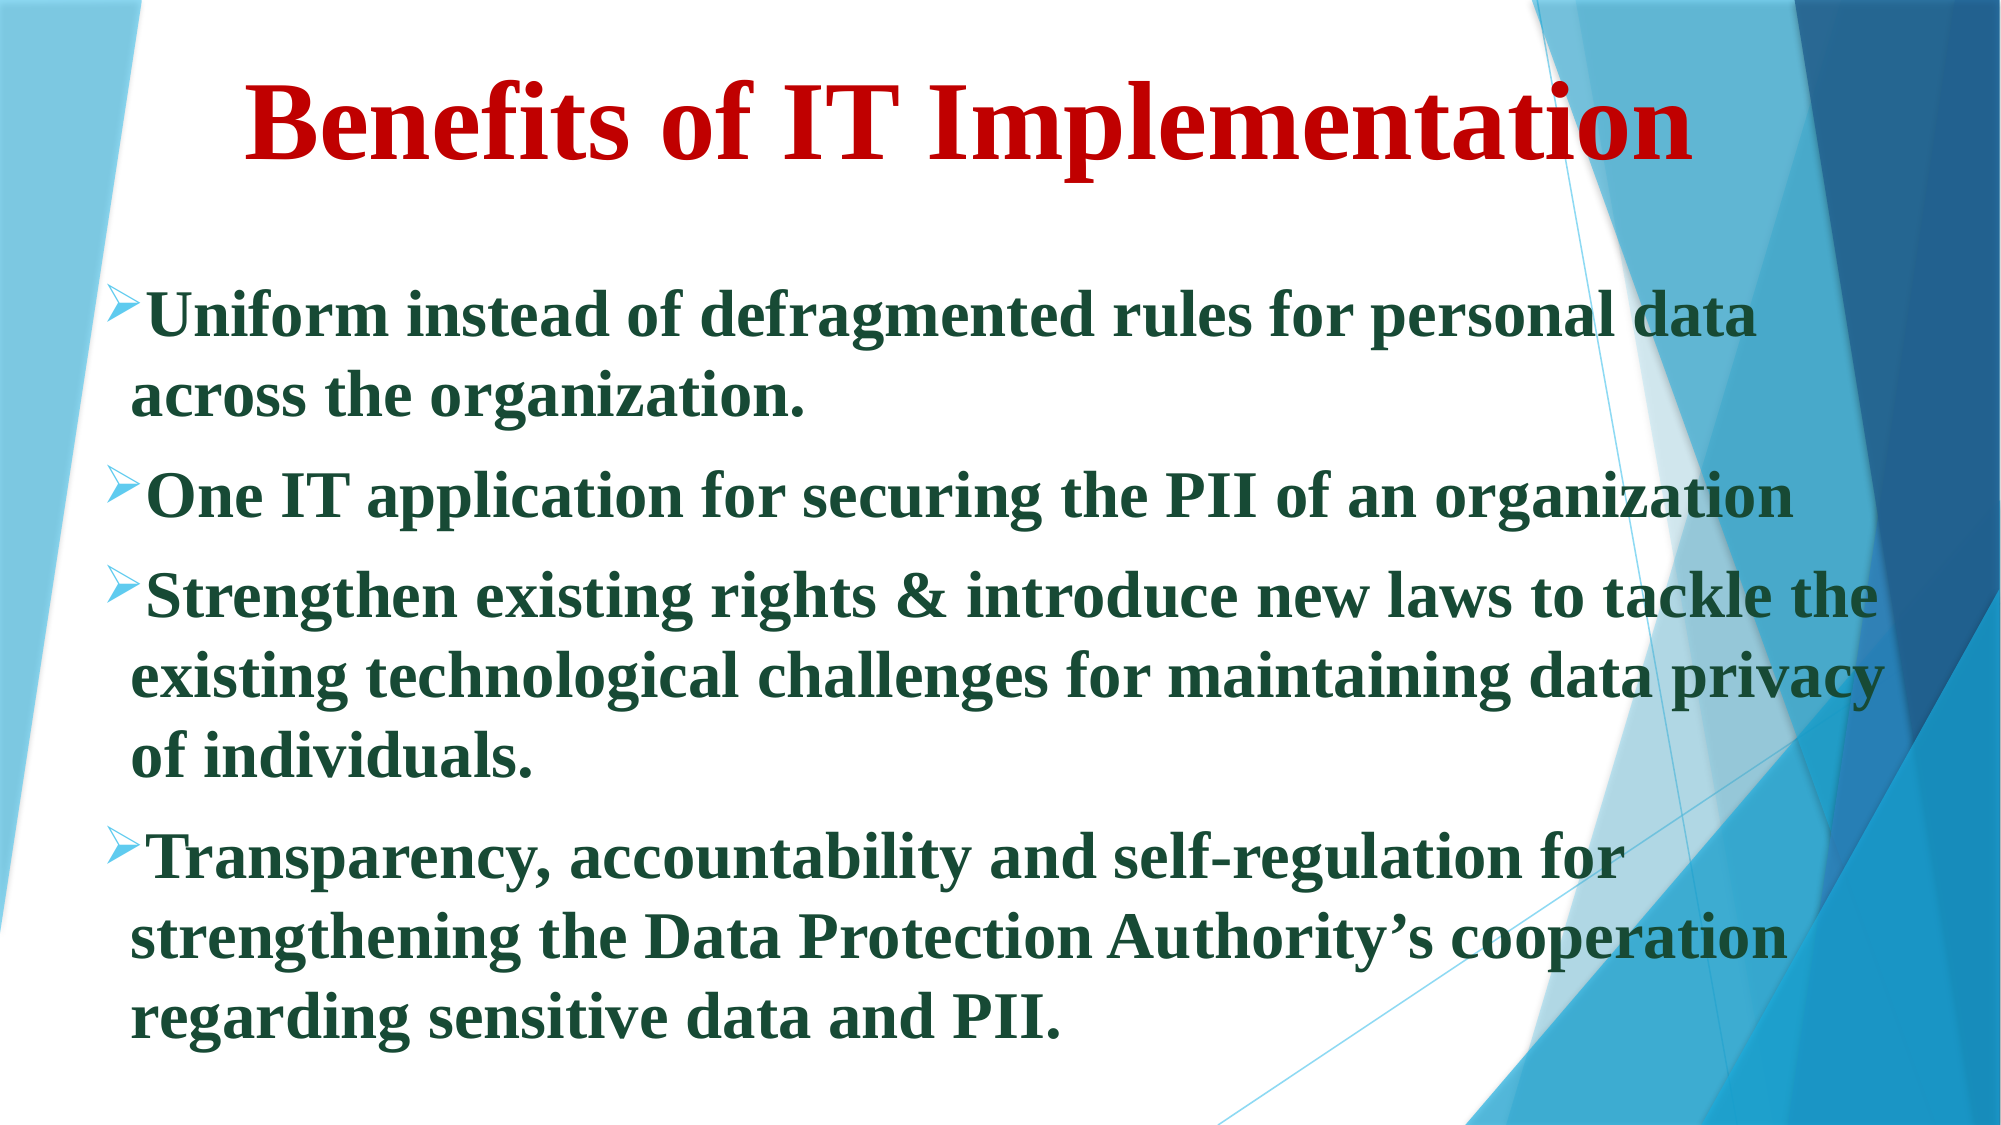

# Benefits of IT Implementation
Uniform instead of defragmented rules for personal data across the organization.
One IT application for securing the PII of an organization
Strengthen existing rights & introduce new laws to tackle the existing technological challenges for maintaining data privacy of individuals.
Transparency, accountability and self-regulation for strengthening the Data Protection Authority’s cooperation regarding sensitive data and PII.